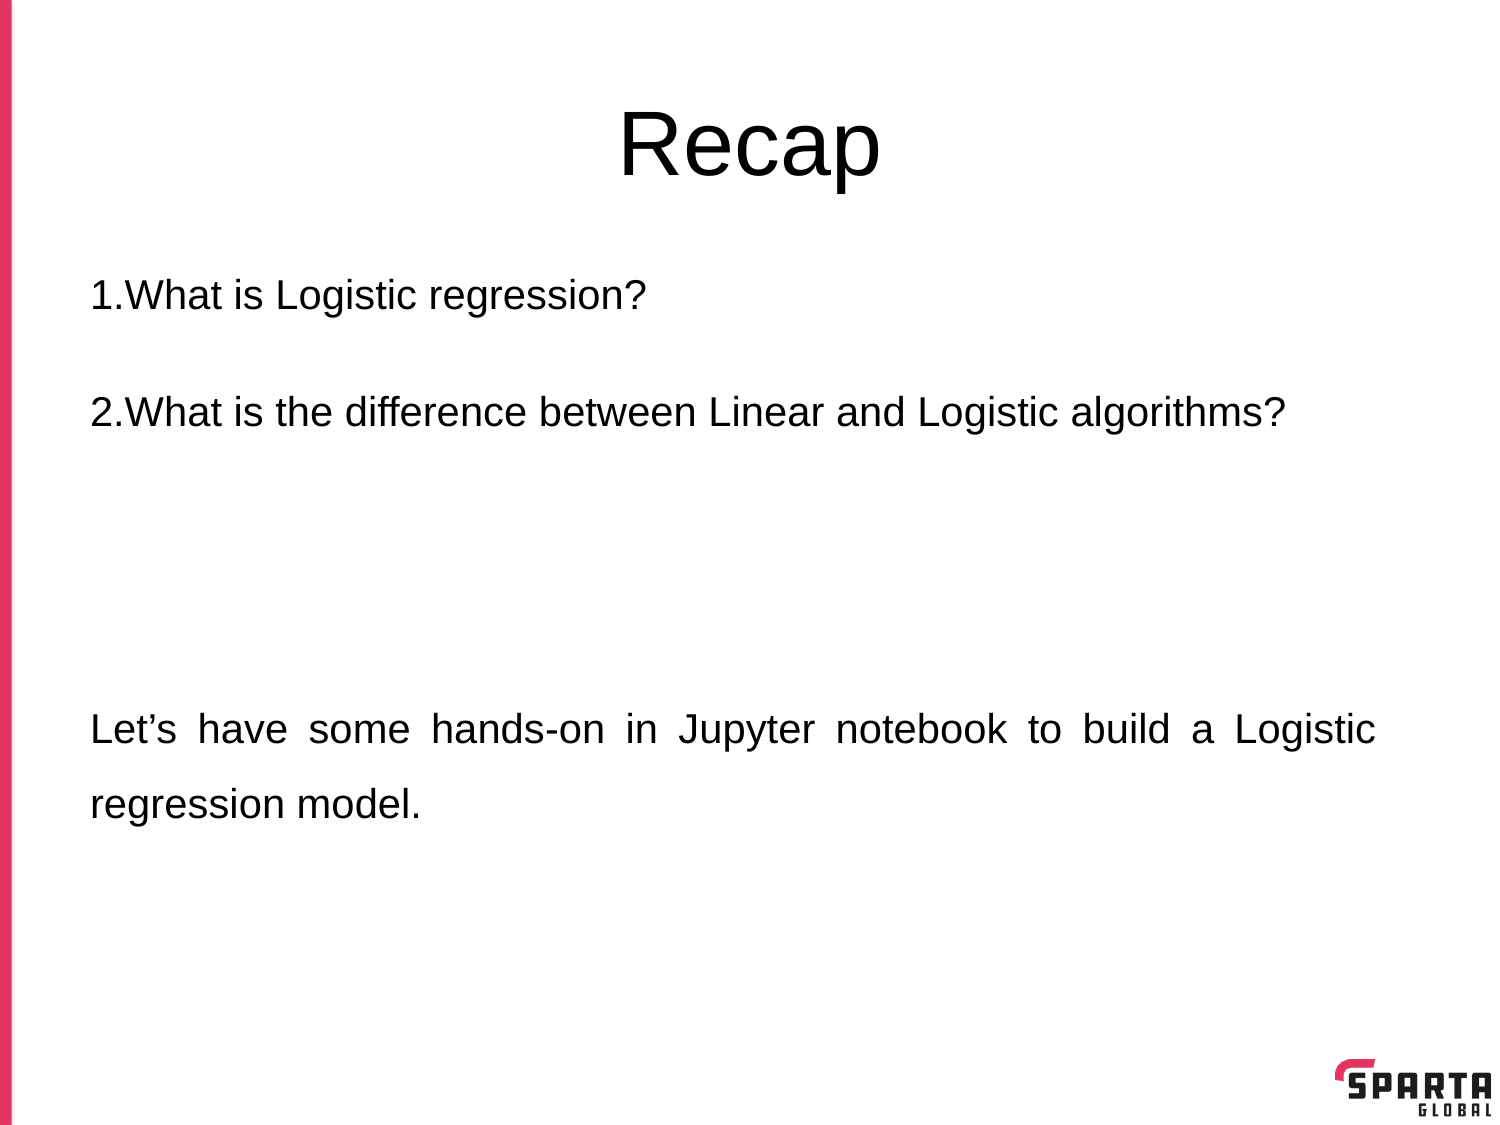

# Recap
1.What is Logistic regression?

2.What is the difference between Linear and Logistic algorithms?

Let’s have some hands-on in Jupyter notebook to build a Logistic regression model.